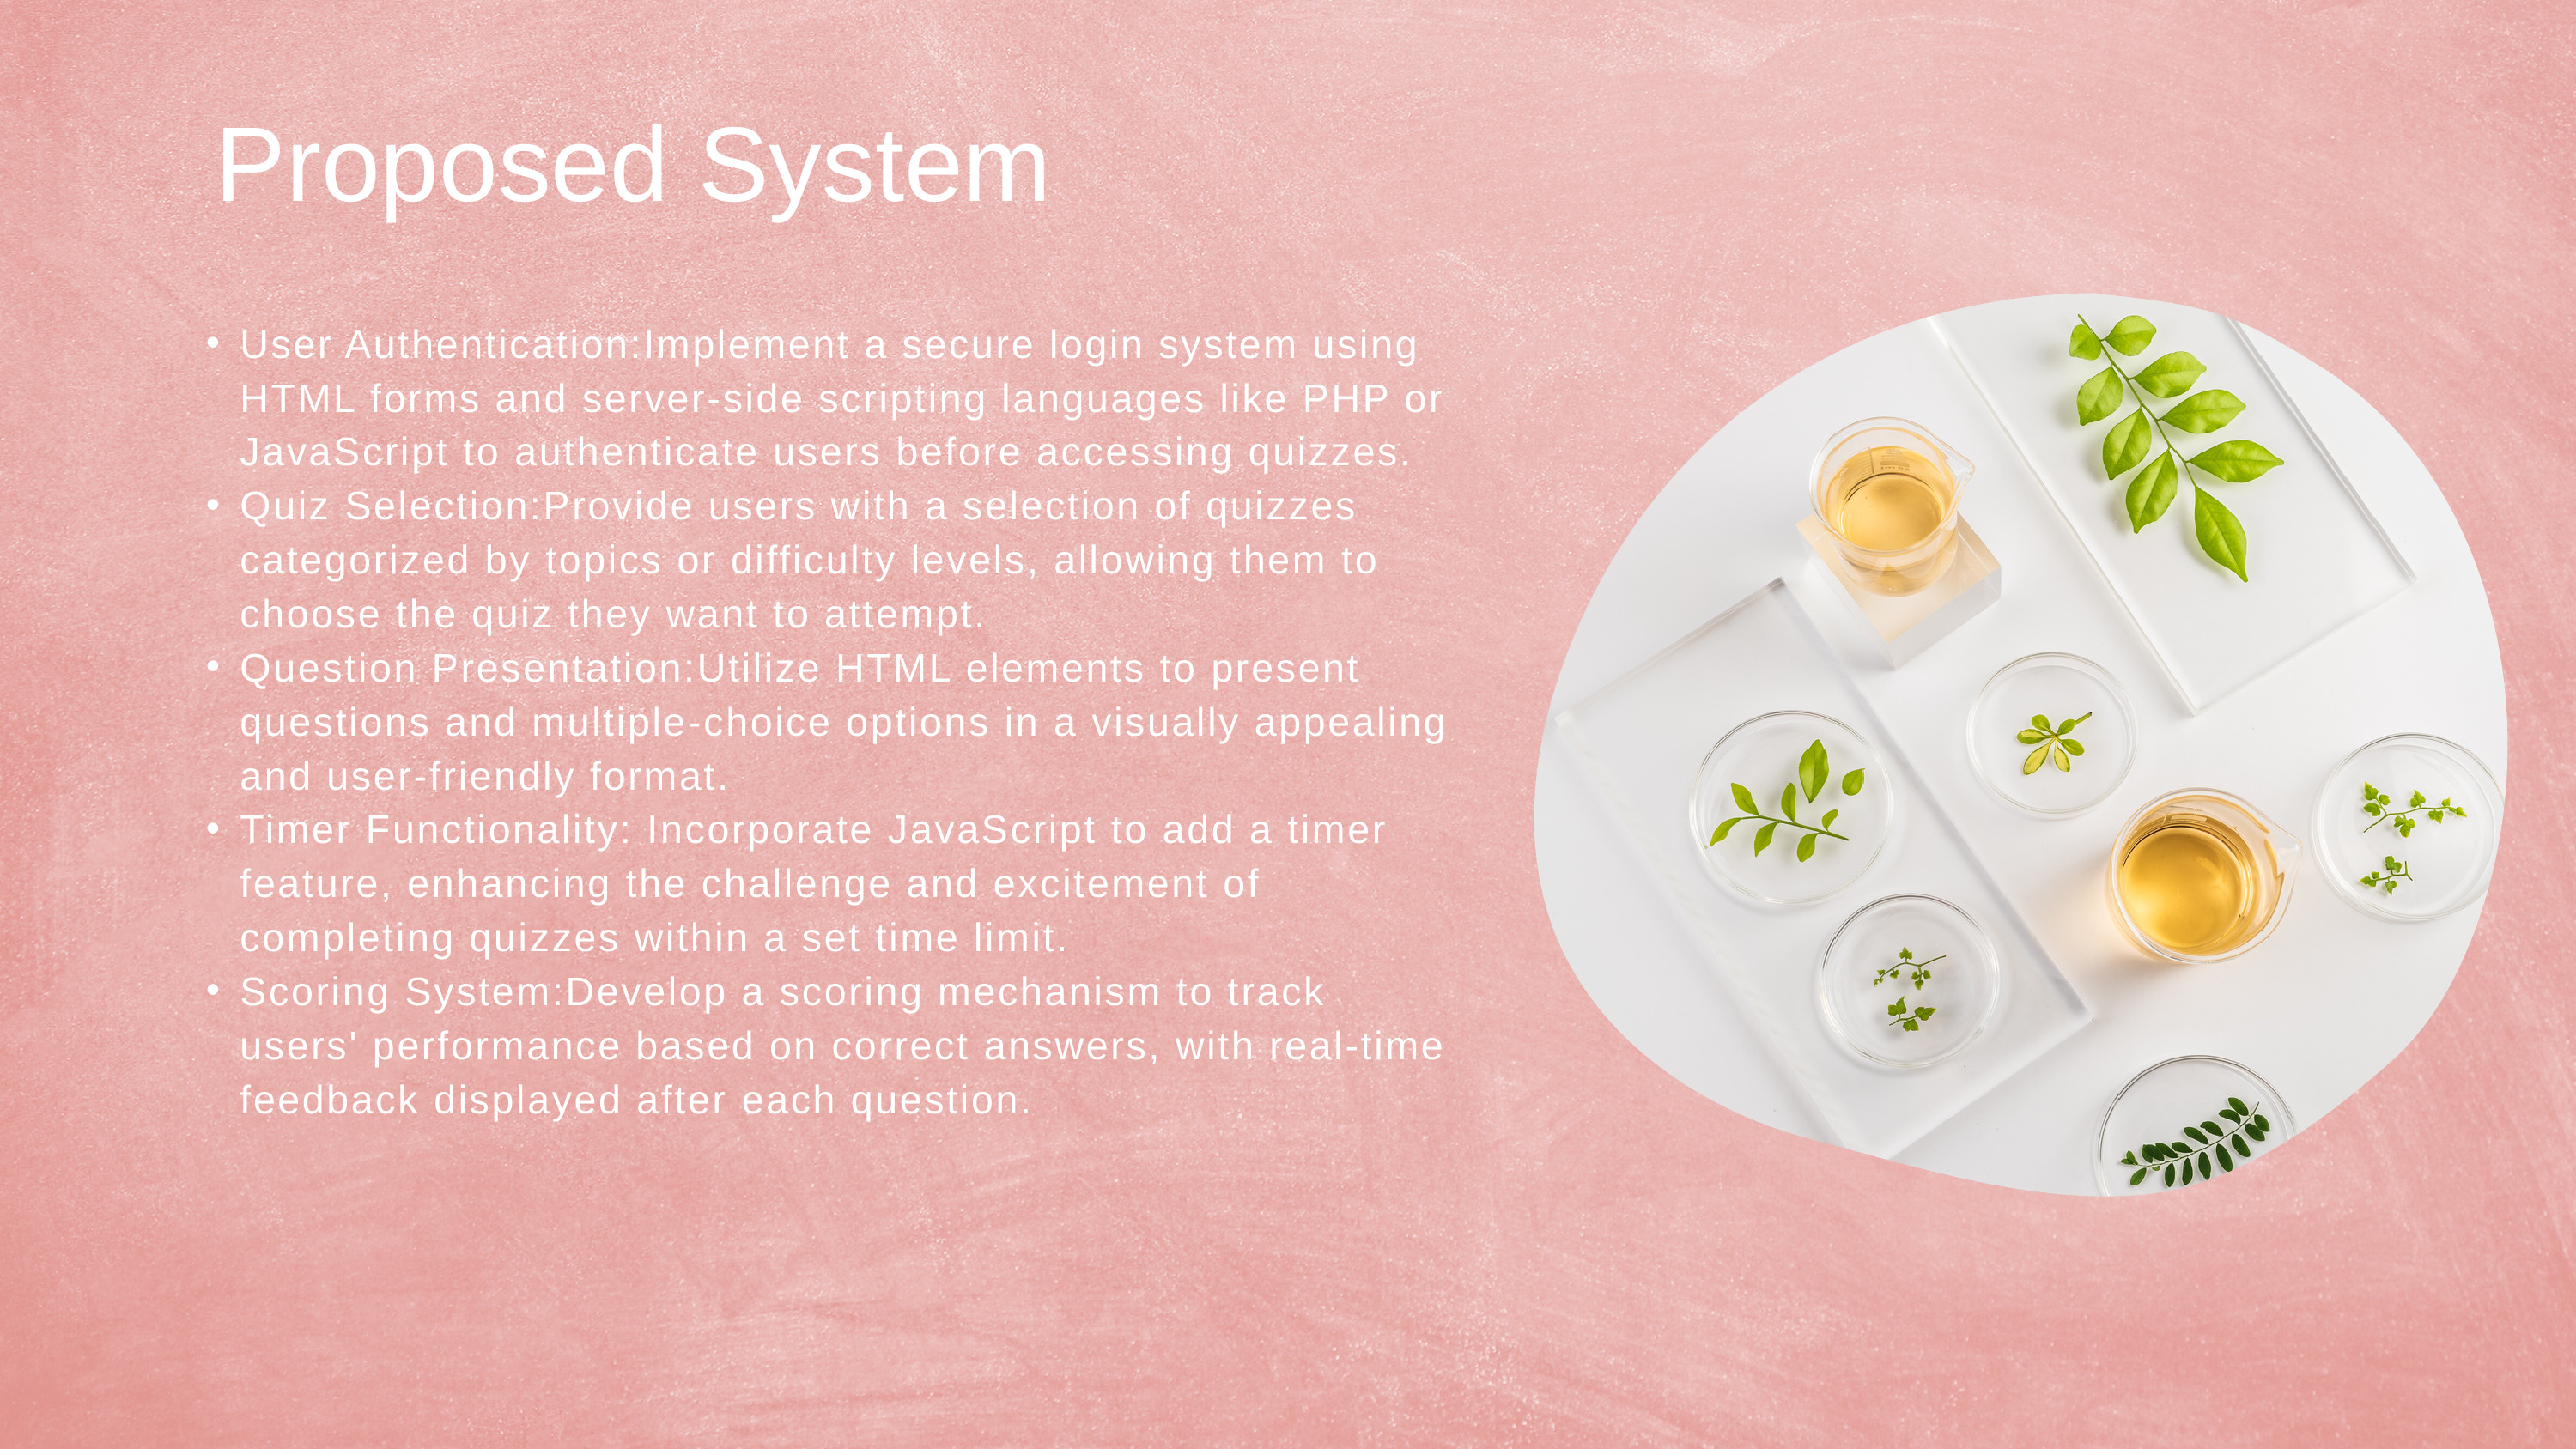

Proposed System

User Authentication:Implement a secure login system using HTML forms and server-side scripting languages like PHP or JavaScript to authenticate users before accessing quizzes.
Quiz Selection:Provide users with a selection of quizzes categorized by topics or difficulty levels, allowing them to choose the quiz they want to attempt.
Question Presentation:Utilize HTML elements to present questions and multiple-choice options in a visually appealing and user-friendly format.
Timer Functionality: Incorporate JavaScript to add a timer feature, enhancing the challenge and excitement of completing quizzes within a set time limit.
Scoring System:Develop a scoring mechanism to track users' performance based on correct answers, with real-time feedback displayed after each question.